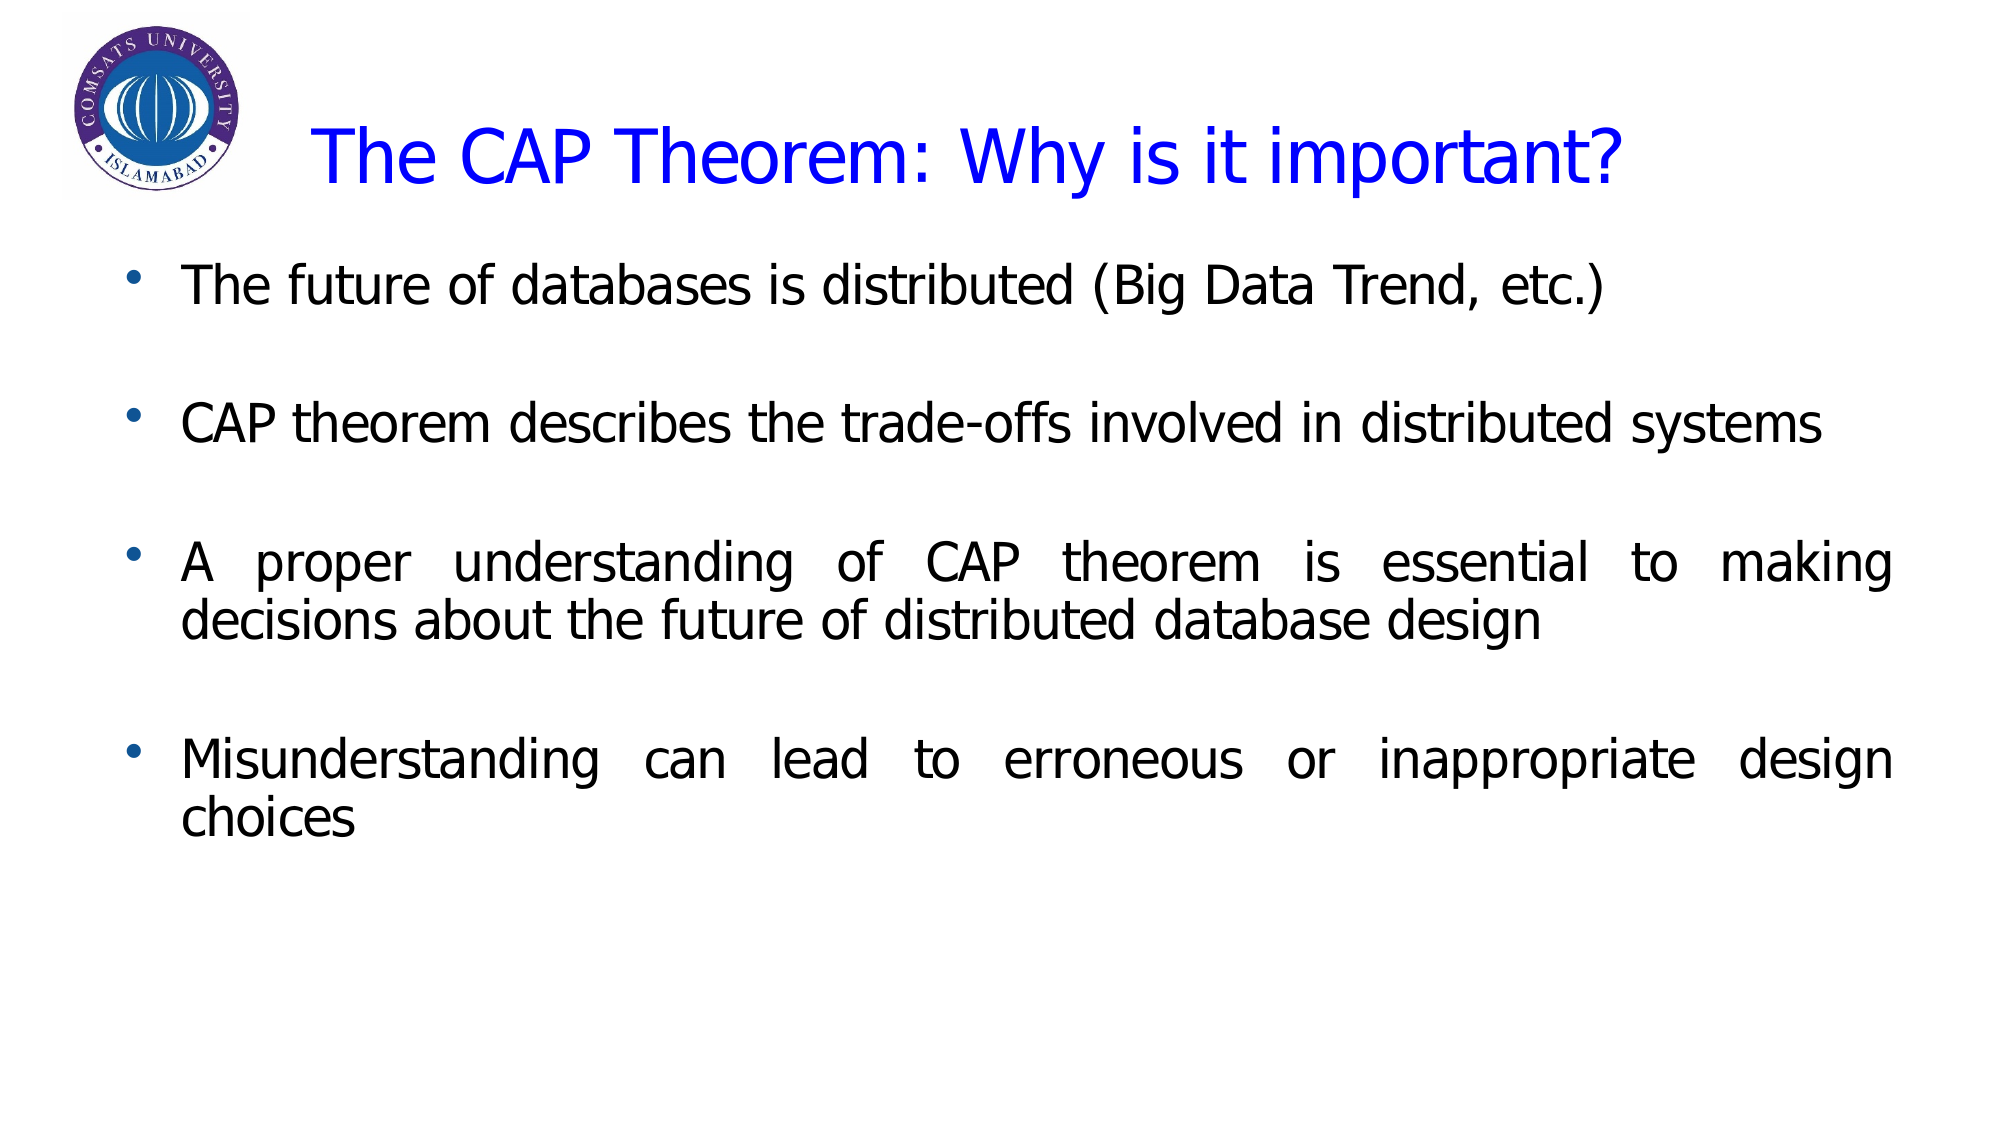

# The CAP Theorem: Why is it important?
The future of databases is distributed (Big Data Trend, etc.)

CAP theorem describes the trade-offs involved in distributed systems

A proper understanding of CAP theorem is essential to making decisions about the future of distributed database design

Misunderstanding can lead to erroneous or inappropriate design choices